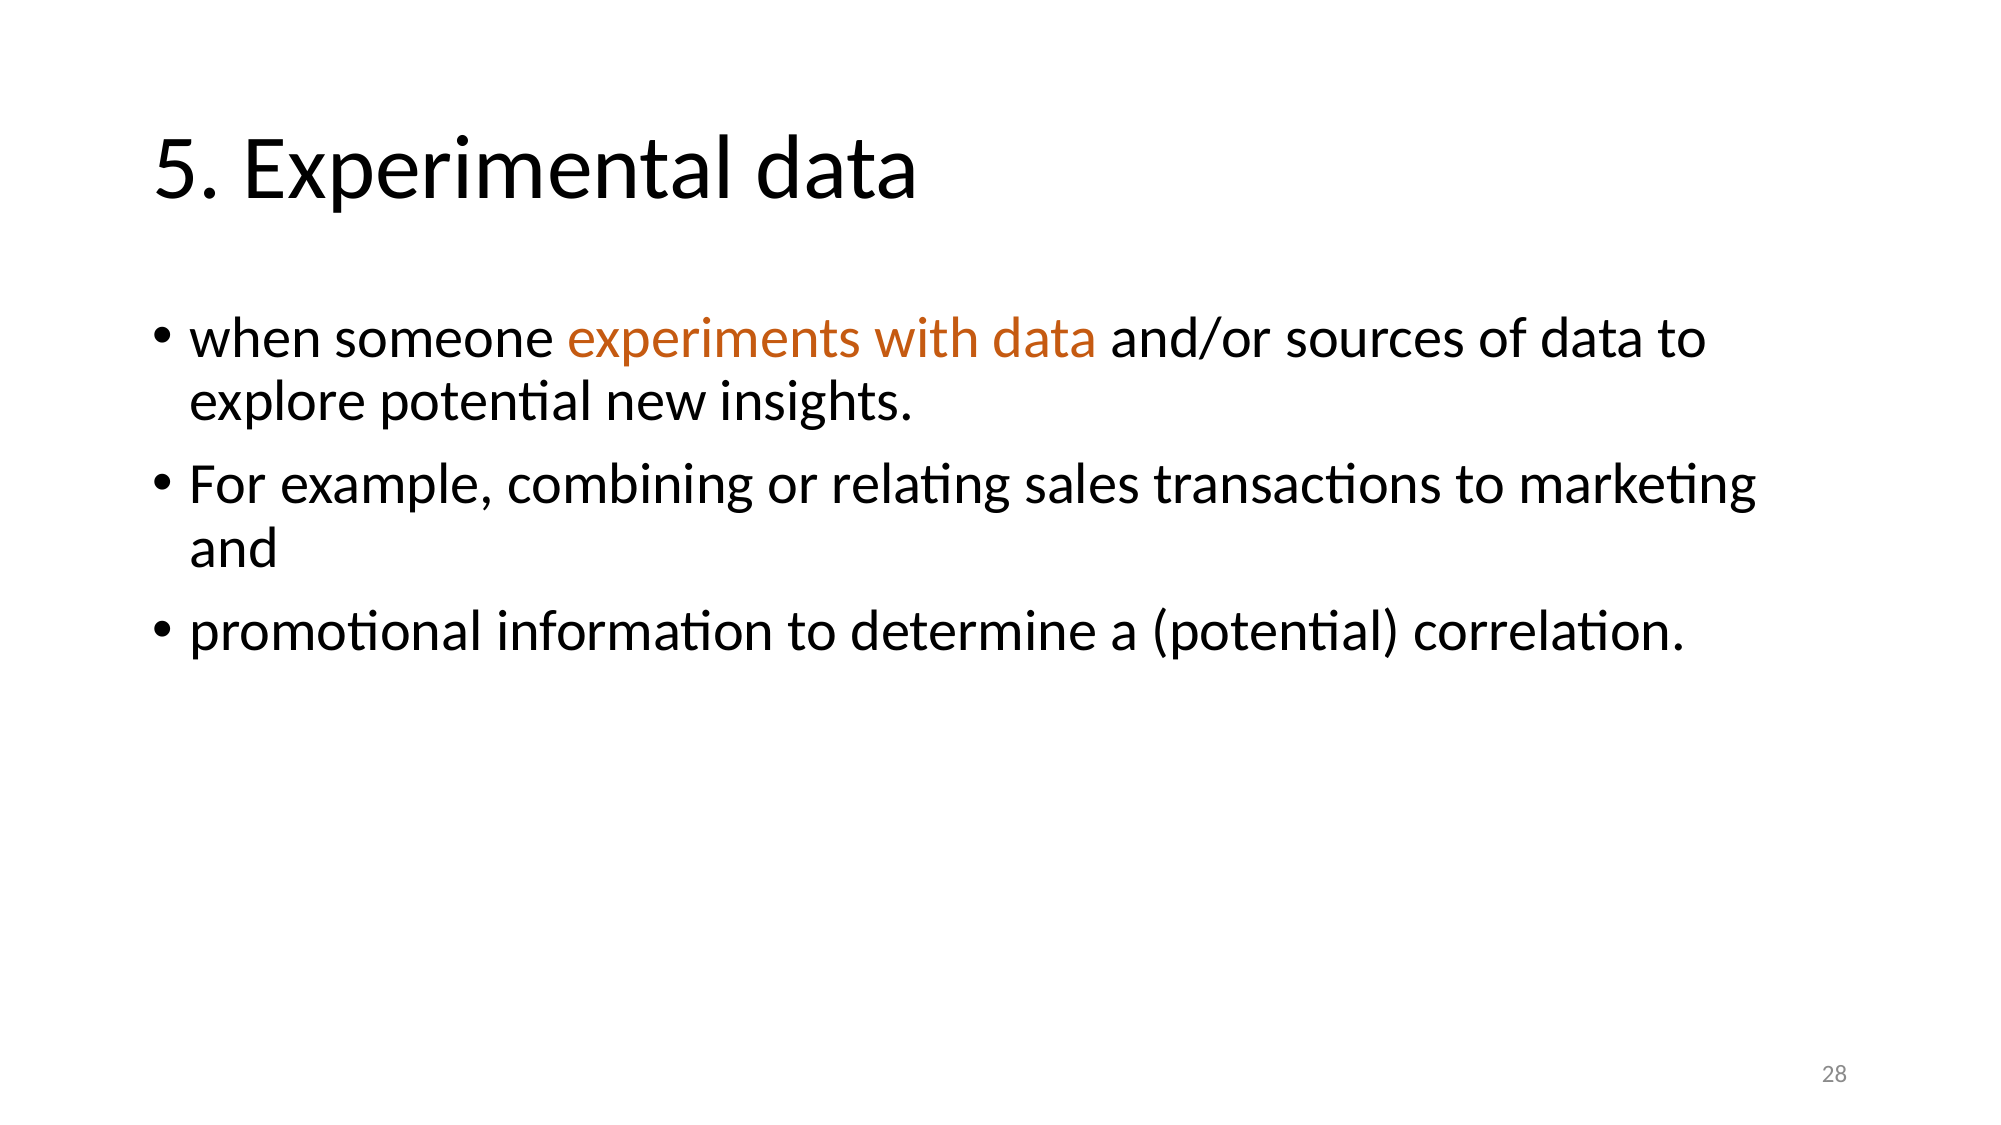

# 5. Experimental data
when someone experiments with data and/or sources of data to explore potential new insights.
For example, combining or relating sales transactions to marketing and
promotional information to determine a (potential) correlation.

28